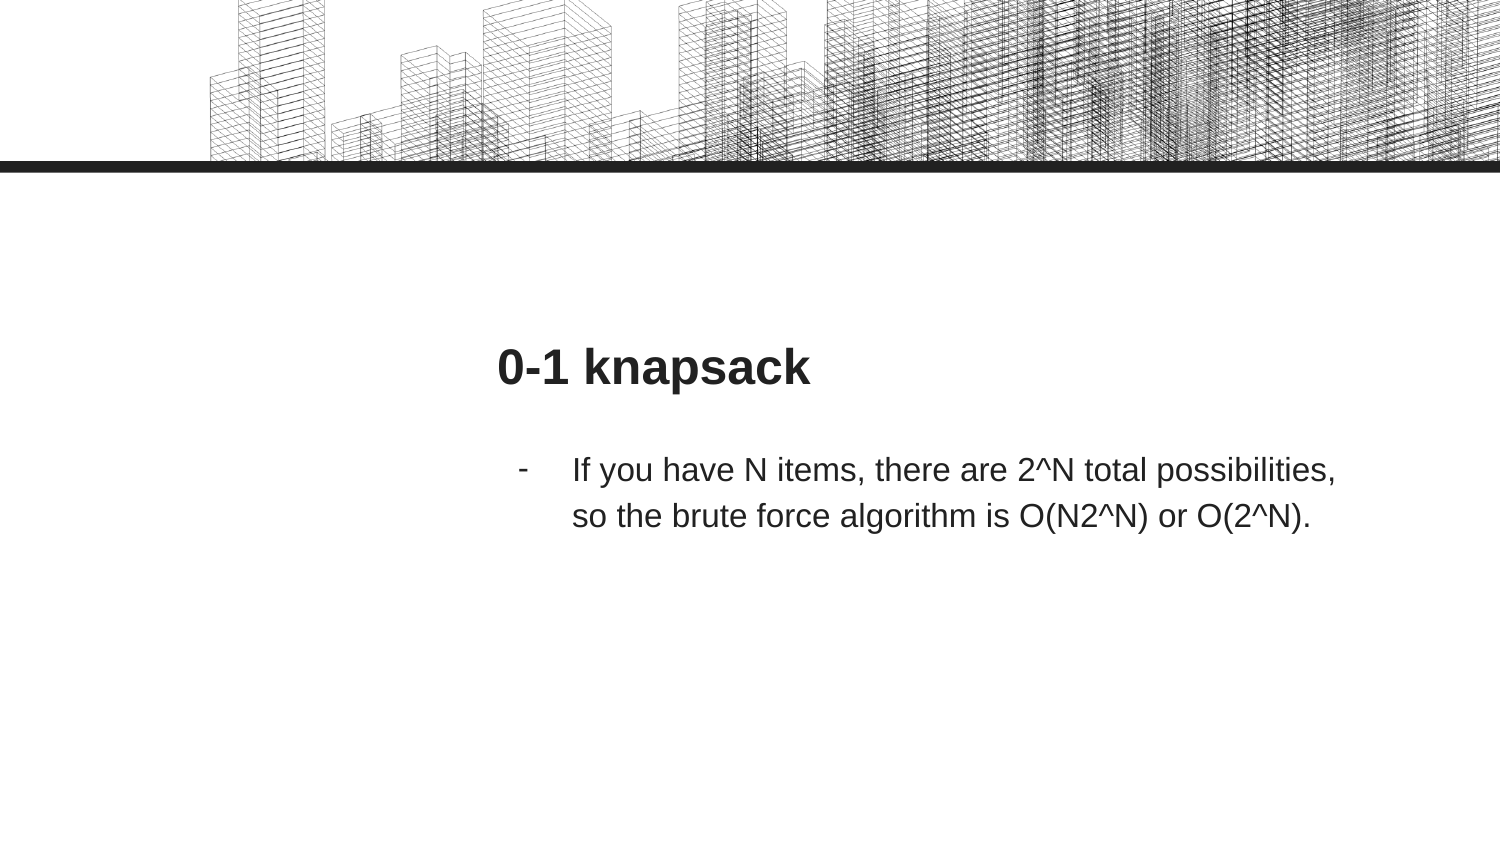

# 0-1 knapsack
If you have N items, there are 2^N total possibilities, so the brute force algorithm is O(N2^N) or O(2^N).